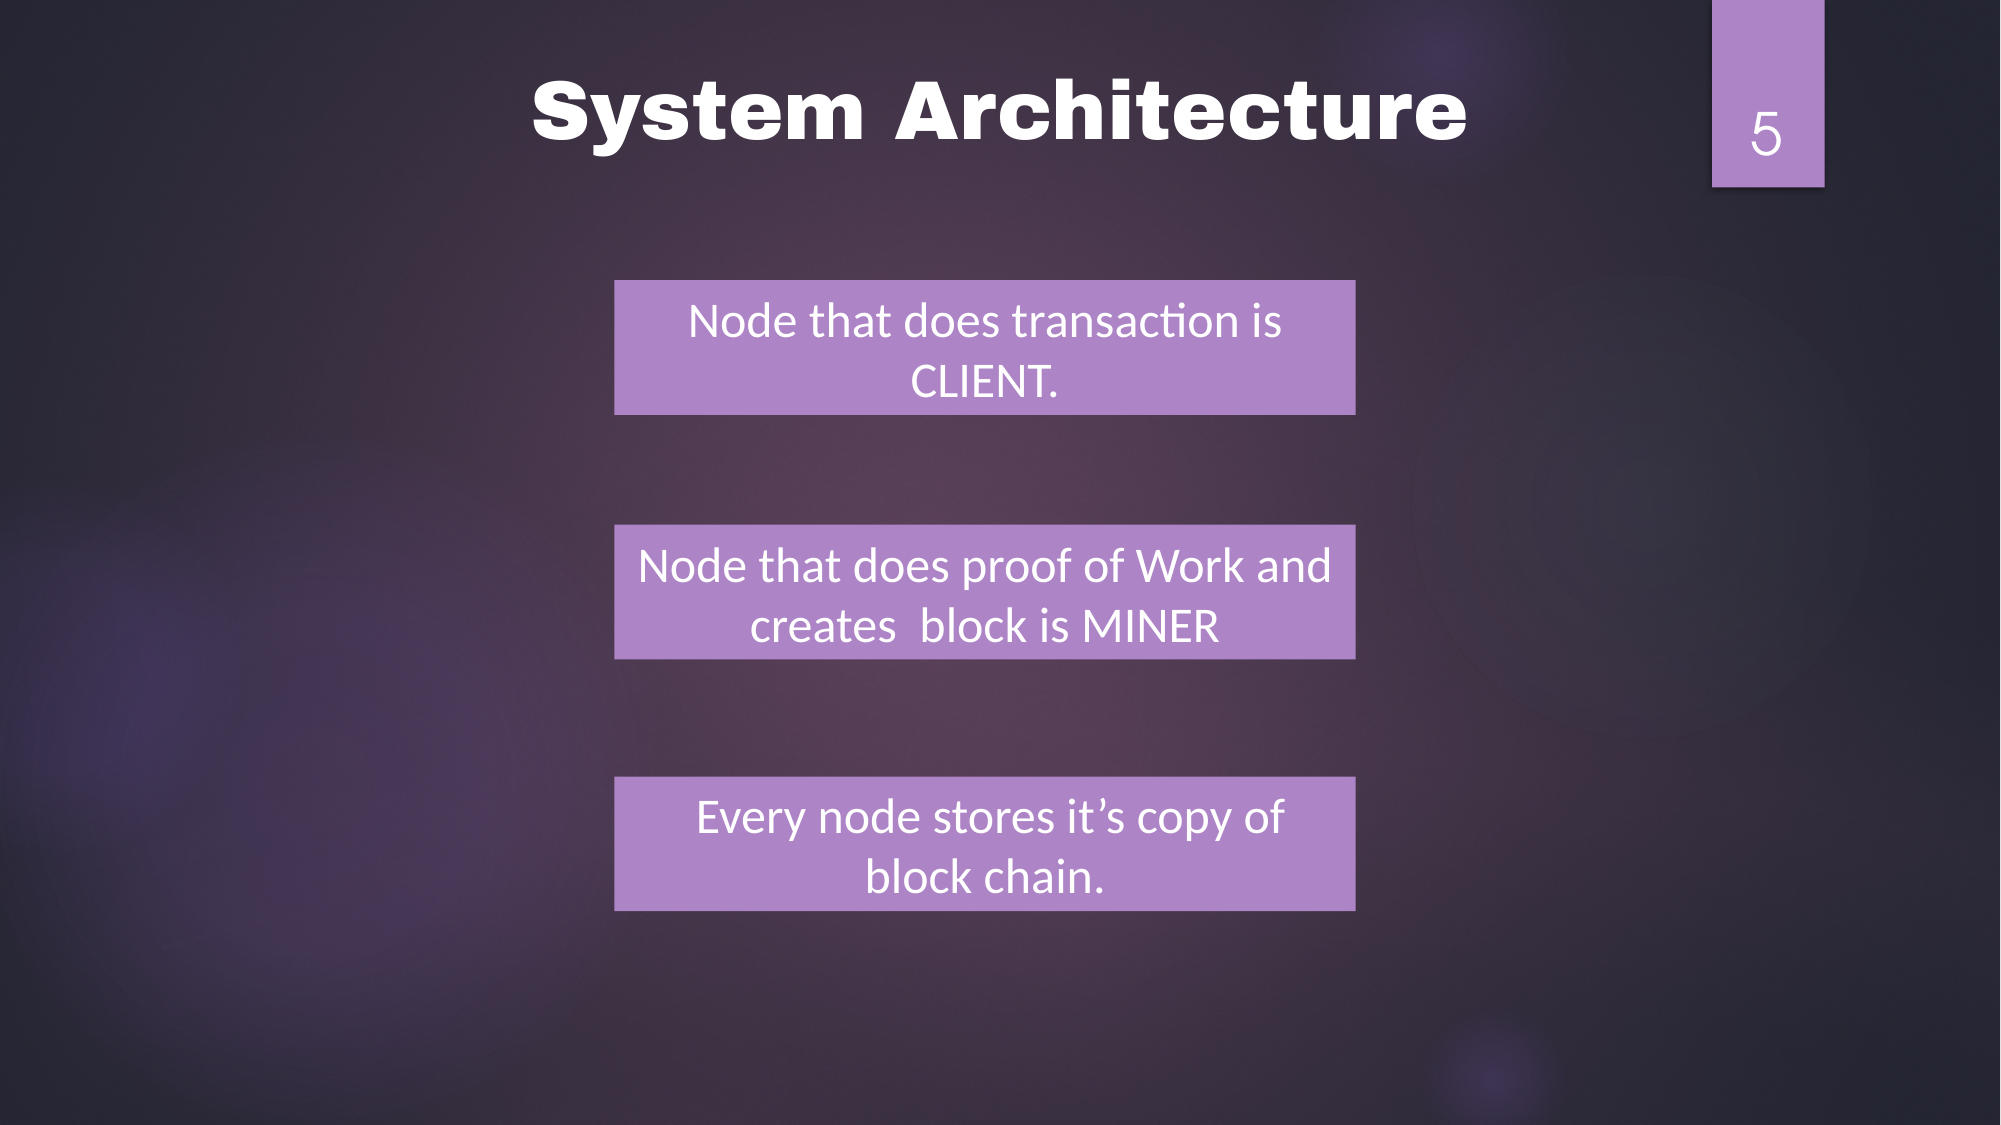

System Architecture
5
Node that does transaction is CLIENT.
Node that does proof of Work and creates  block is MINER
 Every node stores it’s copy of block chain.